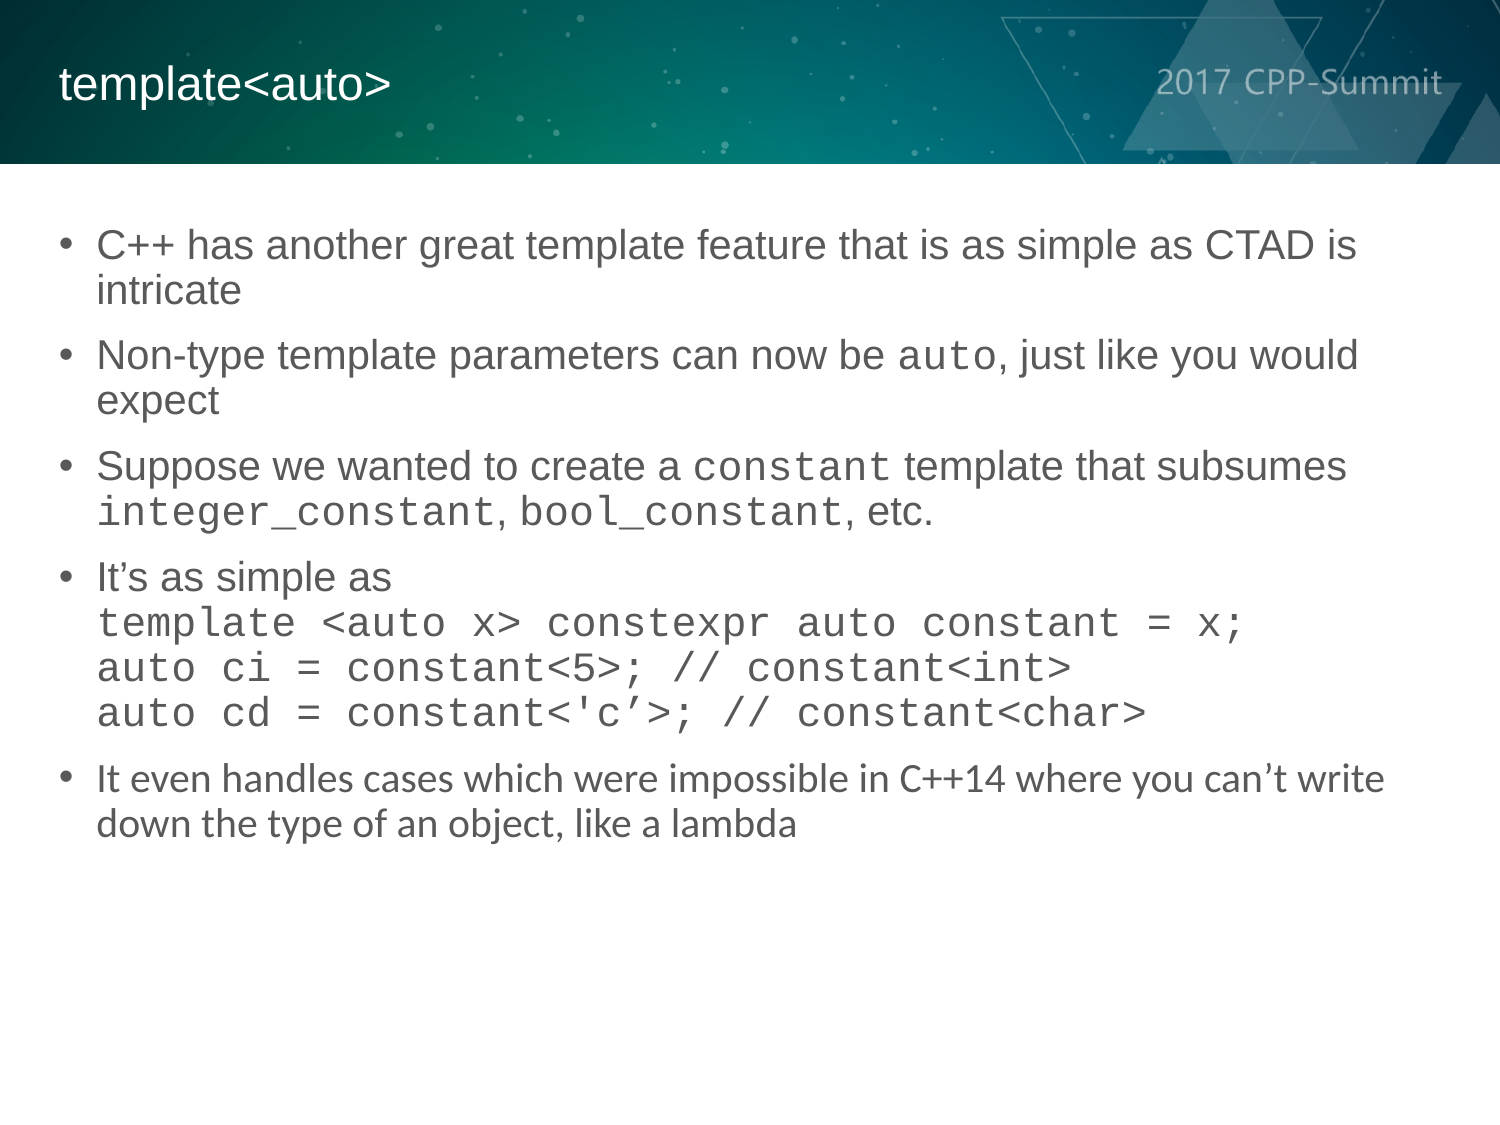

template<auto>
C++ has another great template feature that is as simple as CTAD is intricate
Non-type template parameters can now be auto, just like you would expect
Suppose we wanted to create a constant template that subsumes integer_constant, bool_constant, etc.
It’s as simple as
template <auto x> constexpr auto constant = x;
auto ci = constant<5>; // constant<int>
auto cd = constant<'c’>; // constant<char>
It even handles cases which were impossible in C++14 where you can’t write down the type of an object, like a lambda